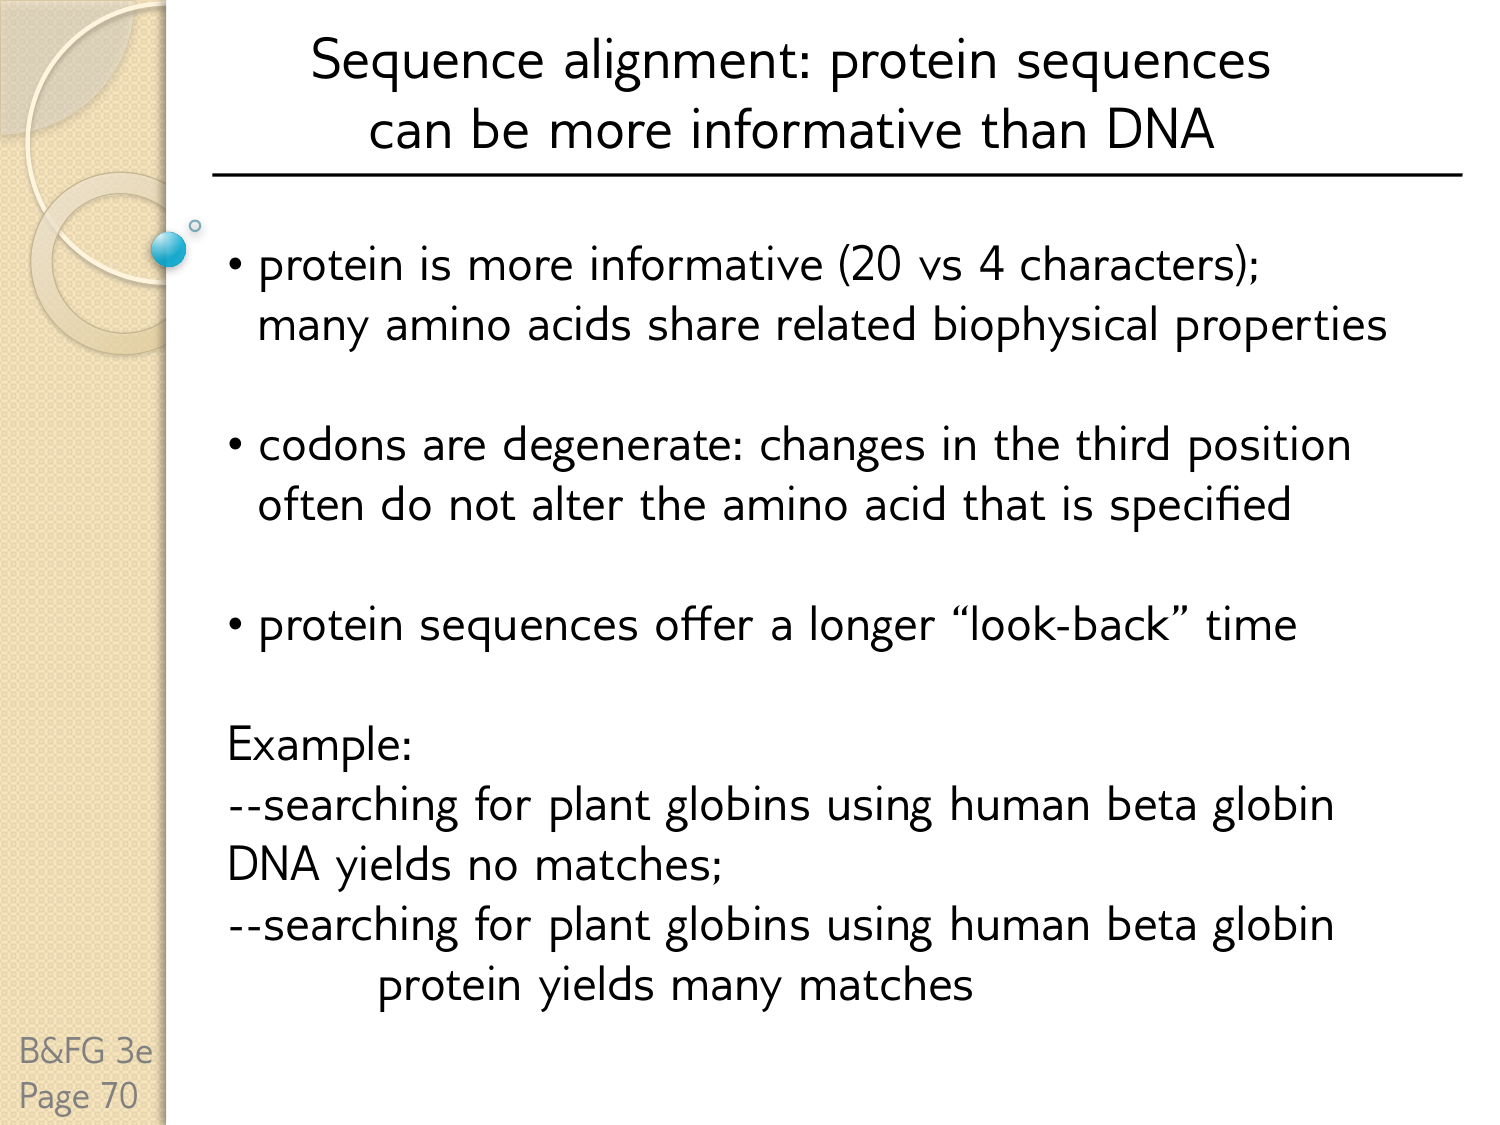

Sequence alignment: protein sequences
can be more informative than DNA

• protein is more informative (20 vs 4 characters);
  many amino acids share related biophysical properties

• codons are degenerate: changes in the third position
  often do not alter the amino acid that is specified

• protein sequences offer a longer “look-back” time
Example:
--searching for plant globins using human beta globin 	DNA yields no matches;
--searching for plant globins using human beta globin
	protein yields many matches
B&FG 3e
Page 70